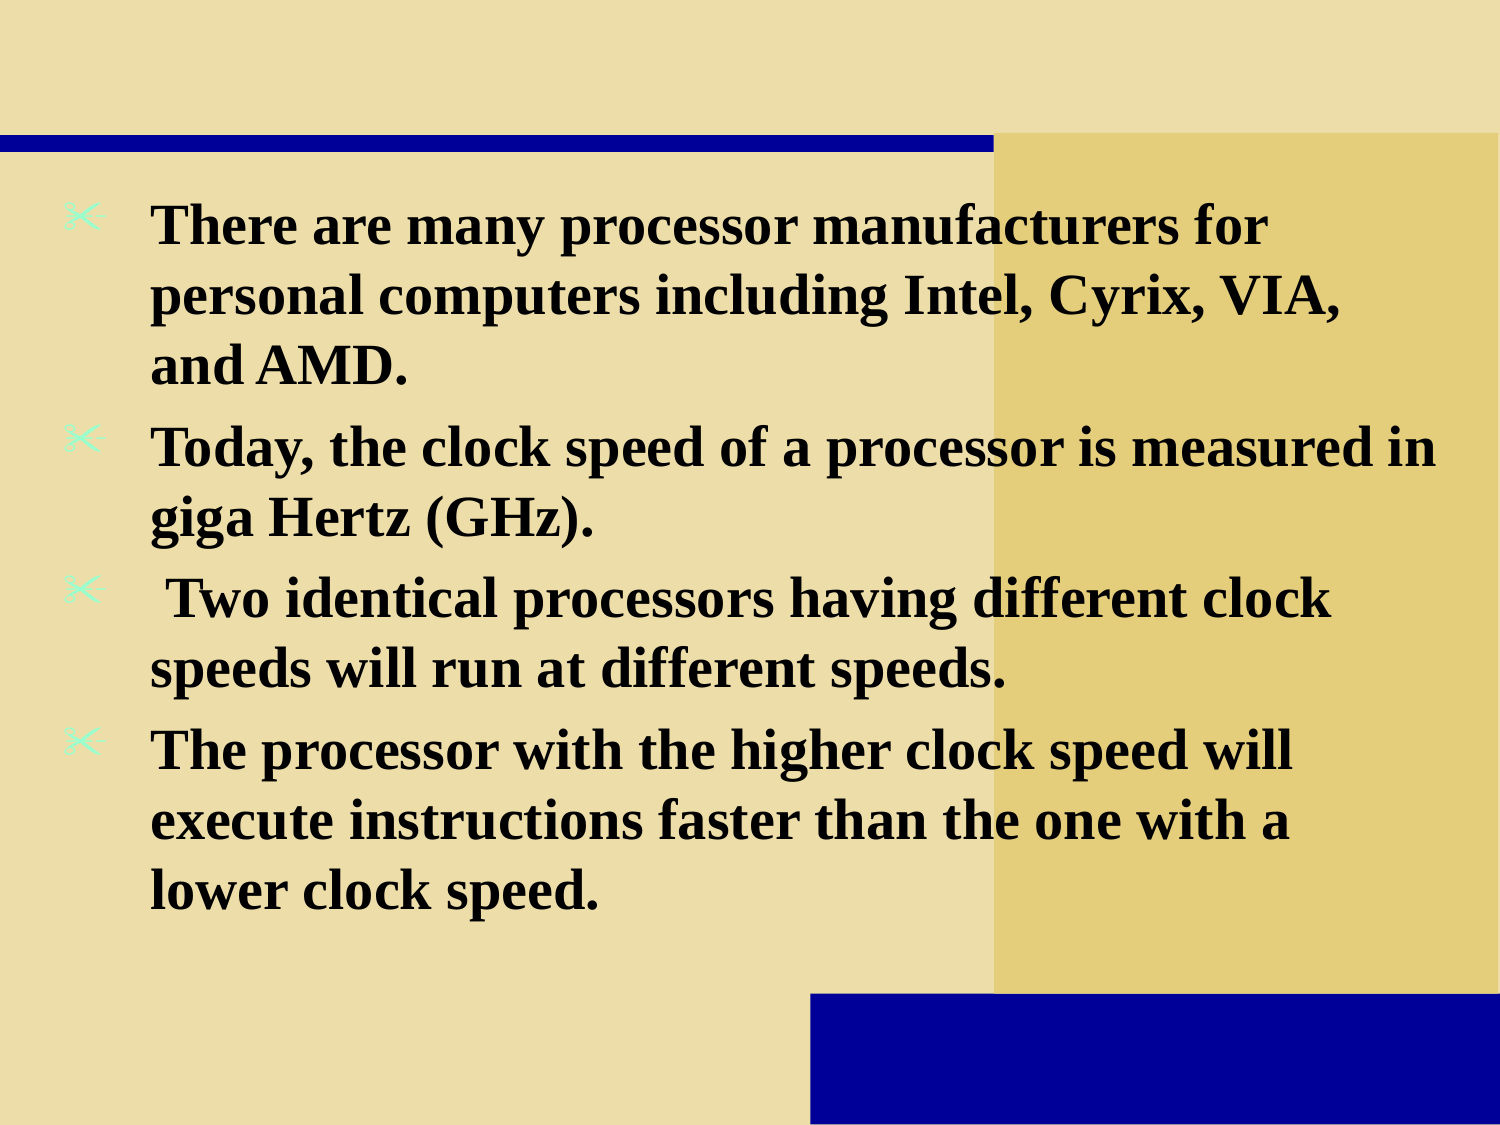

#
There are many processor manufacturers for personal computers including Intel, Cyrix, VIA, and AMD.
Today, the clock speed of a processor is measured in giga Hertz (GHz).
 Two identical processors having different clock speeds will run at different speeds.
The processor with the higher clock speed will execute instructions faster than the one with a lower clock speed.